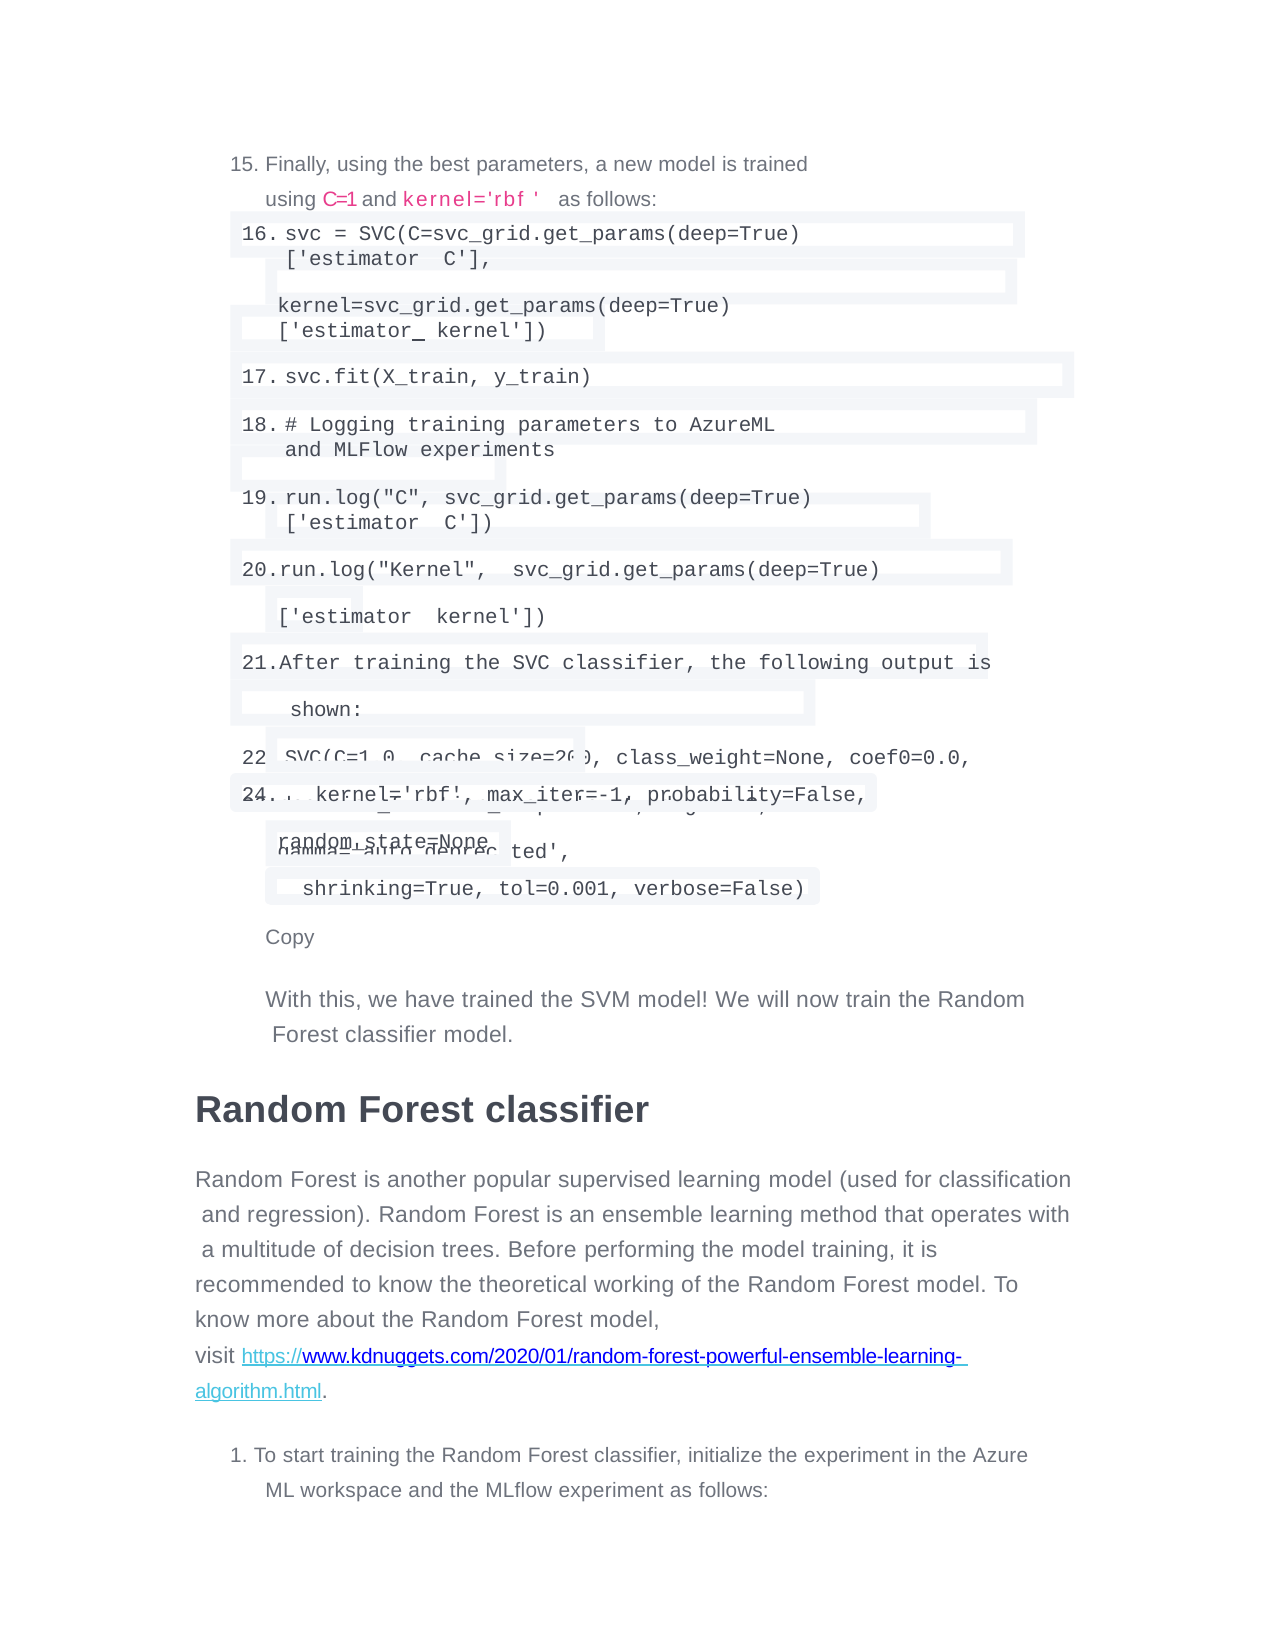

Finally, using the best parameters, a new model is trained  using C=1 and kernel='rbf ' as follows:
svc = SVC(C=svc_grid.get_params(deep=True)['estimator C'],
kernel=svc_grid.get_params(deep=True)['estimator kernel'])
svc.fit(X_train, y_train)

# Logging training parameters to AzureML and MLFlow experiments

run.log("C", svc_grid.get_params(deep=True)['estimator C'])
run.log("Kernel",  svc_grid.get_params(deep=True)['estimator kernel'])
After training the SVC classifier, the following output is  shown:

SVC(C=1.0, cache_size=200, class_weight=None, coef0=0.0,
decision_function_shape='ovr', degree=3,  gamma='auto_deprecated',

24.	kernel='rbf', max_iter=-1, probability=False,

random_state=None,
shrinking=True, tol=0.001, verbose=False)
Copy

With this, we have trained the SVM model! We will now train the Random  Forest classifier model.
Random Forest classifier
Random Forest is another popular supervised learning model (used for classification  and regression). Random Forest is an ensemble learning method that operates with  a multitude of decision trees. Before performing the model training, it is  recommended to know the theoretical working of the Random Forest model. To  know more about the Random Forest model,
visit https://www.kdnuggets.com/2020/01/random-forest-powerful-ensemble-learning-  algorithm.html.

1. To start training the Random Forest classifier, initialize the experiment in the Azure  ML workspace and the MLflow experiment as follows: